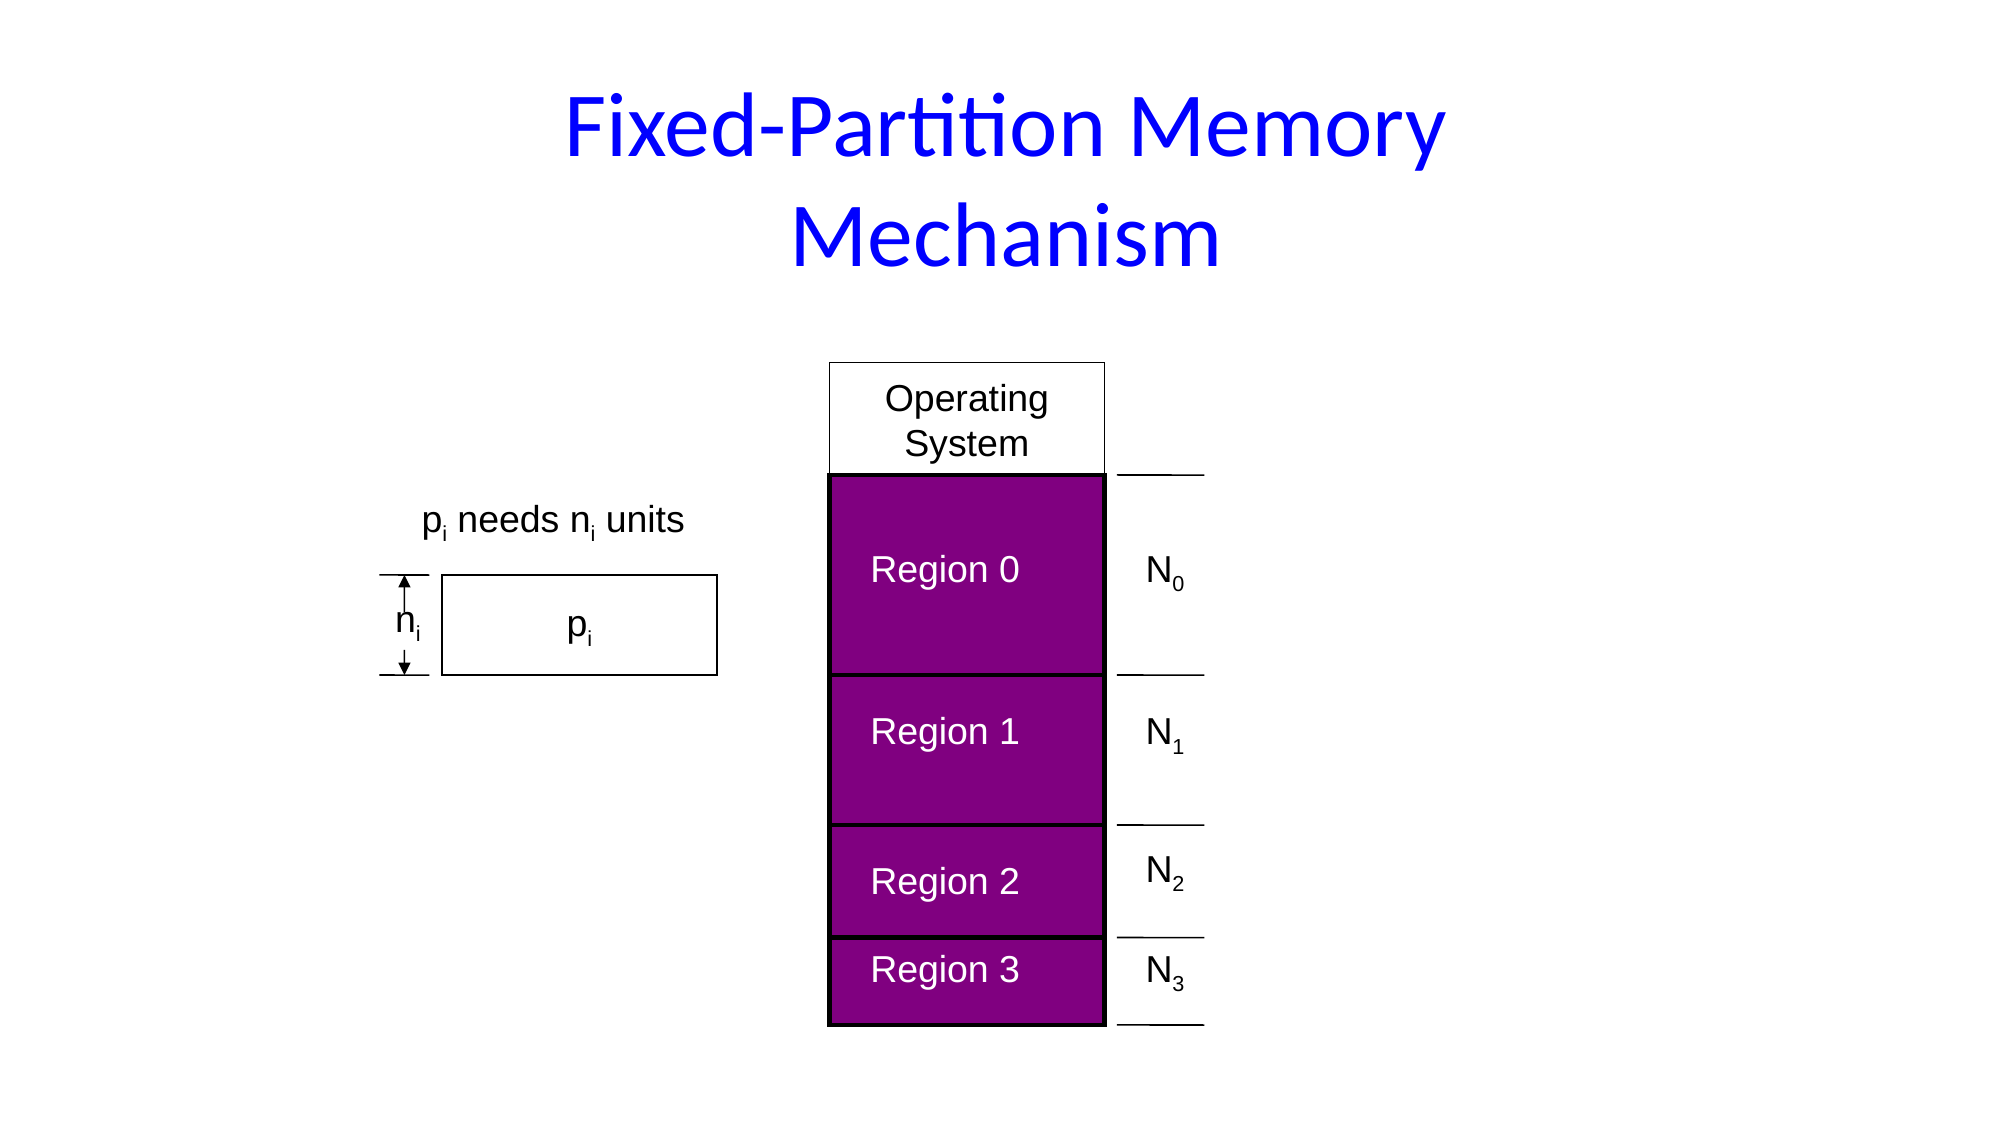

# Fixed-Partition Memory Mechanism

Operating
System

pi needs ni units
Region 0
N0

pi
ni

Region 1
N1

N2
Region 2

Region 3

N3